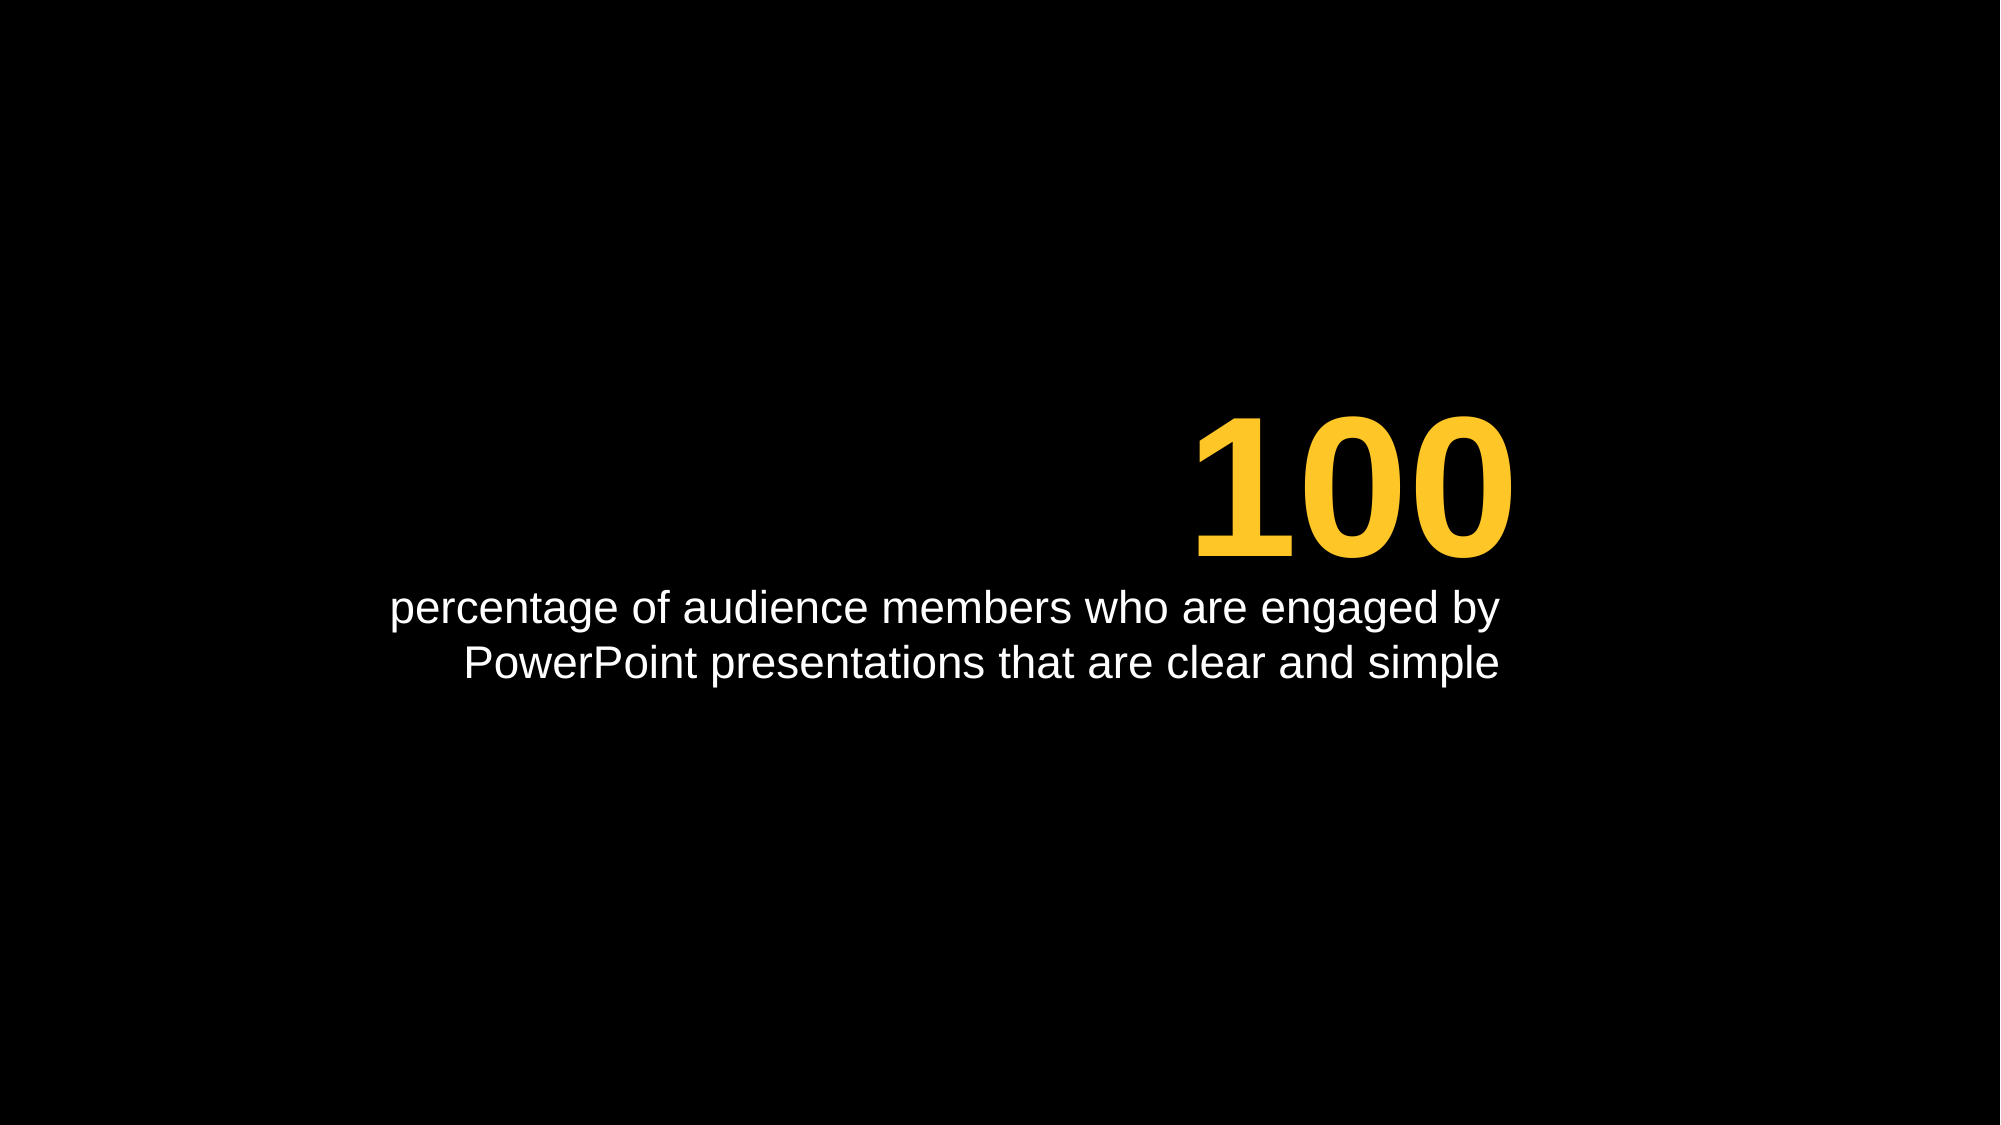

# 100
percentage of audience members who are engaged by PowerPoint presentations that are clear and simple